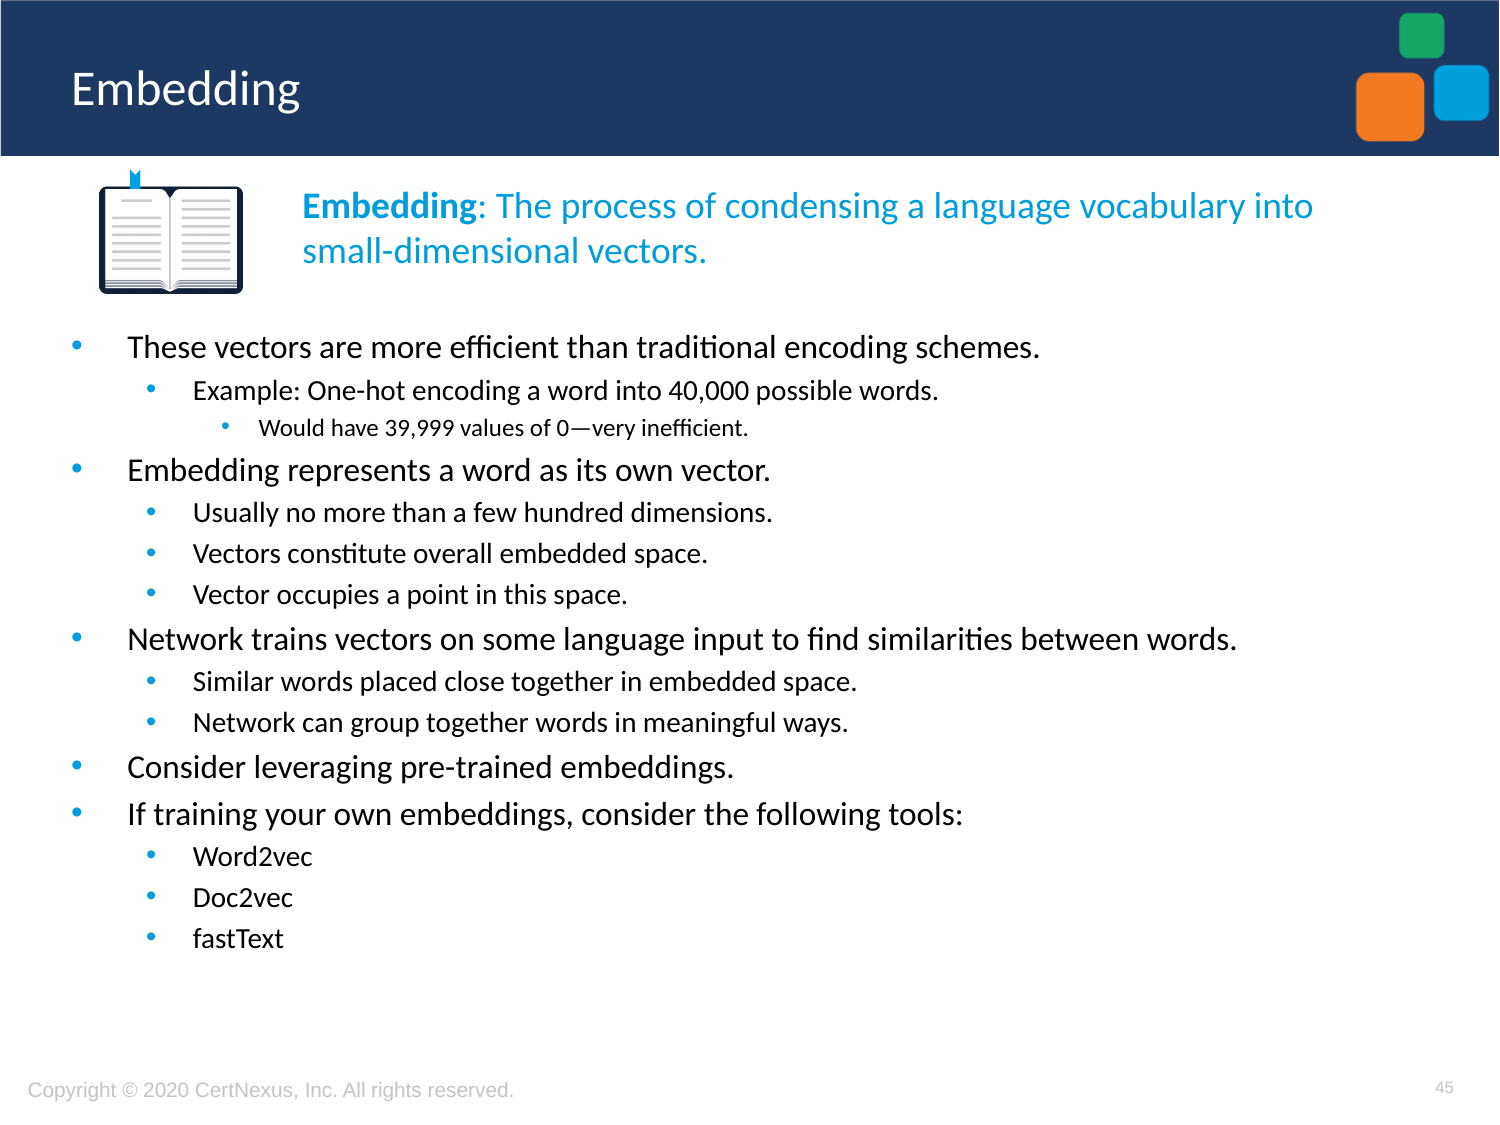

# Embedding
Embedding: The process of condensing a language vocabulary into small-dimensional vectors.
These vectors are more efficient than traditional encoding schemes.
Example: One-hot encoding a word into 40,000 possible words.
Would have 39,999 values of 0—very inefficient.
Embedding represents a word as its own vector.
Usually no more than a few hundred dimensions.
Vectors constitute overall embedded space.
Vector occupies a point in this space.
Network trains vectors on some language input to find similarities between words.
Similar words placed close together in embedded space.
Network can group together words in meaningful ways.
Consider leveraging pre-trained embeddings.
If training your own embeddings, consider the following tools:
Word2vec
Doc2vec
fastText
45